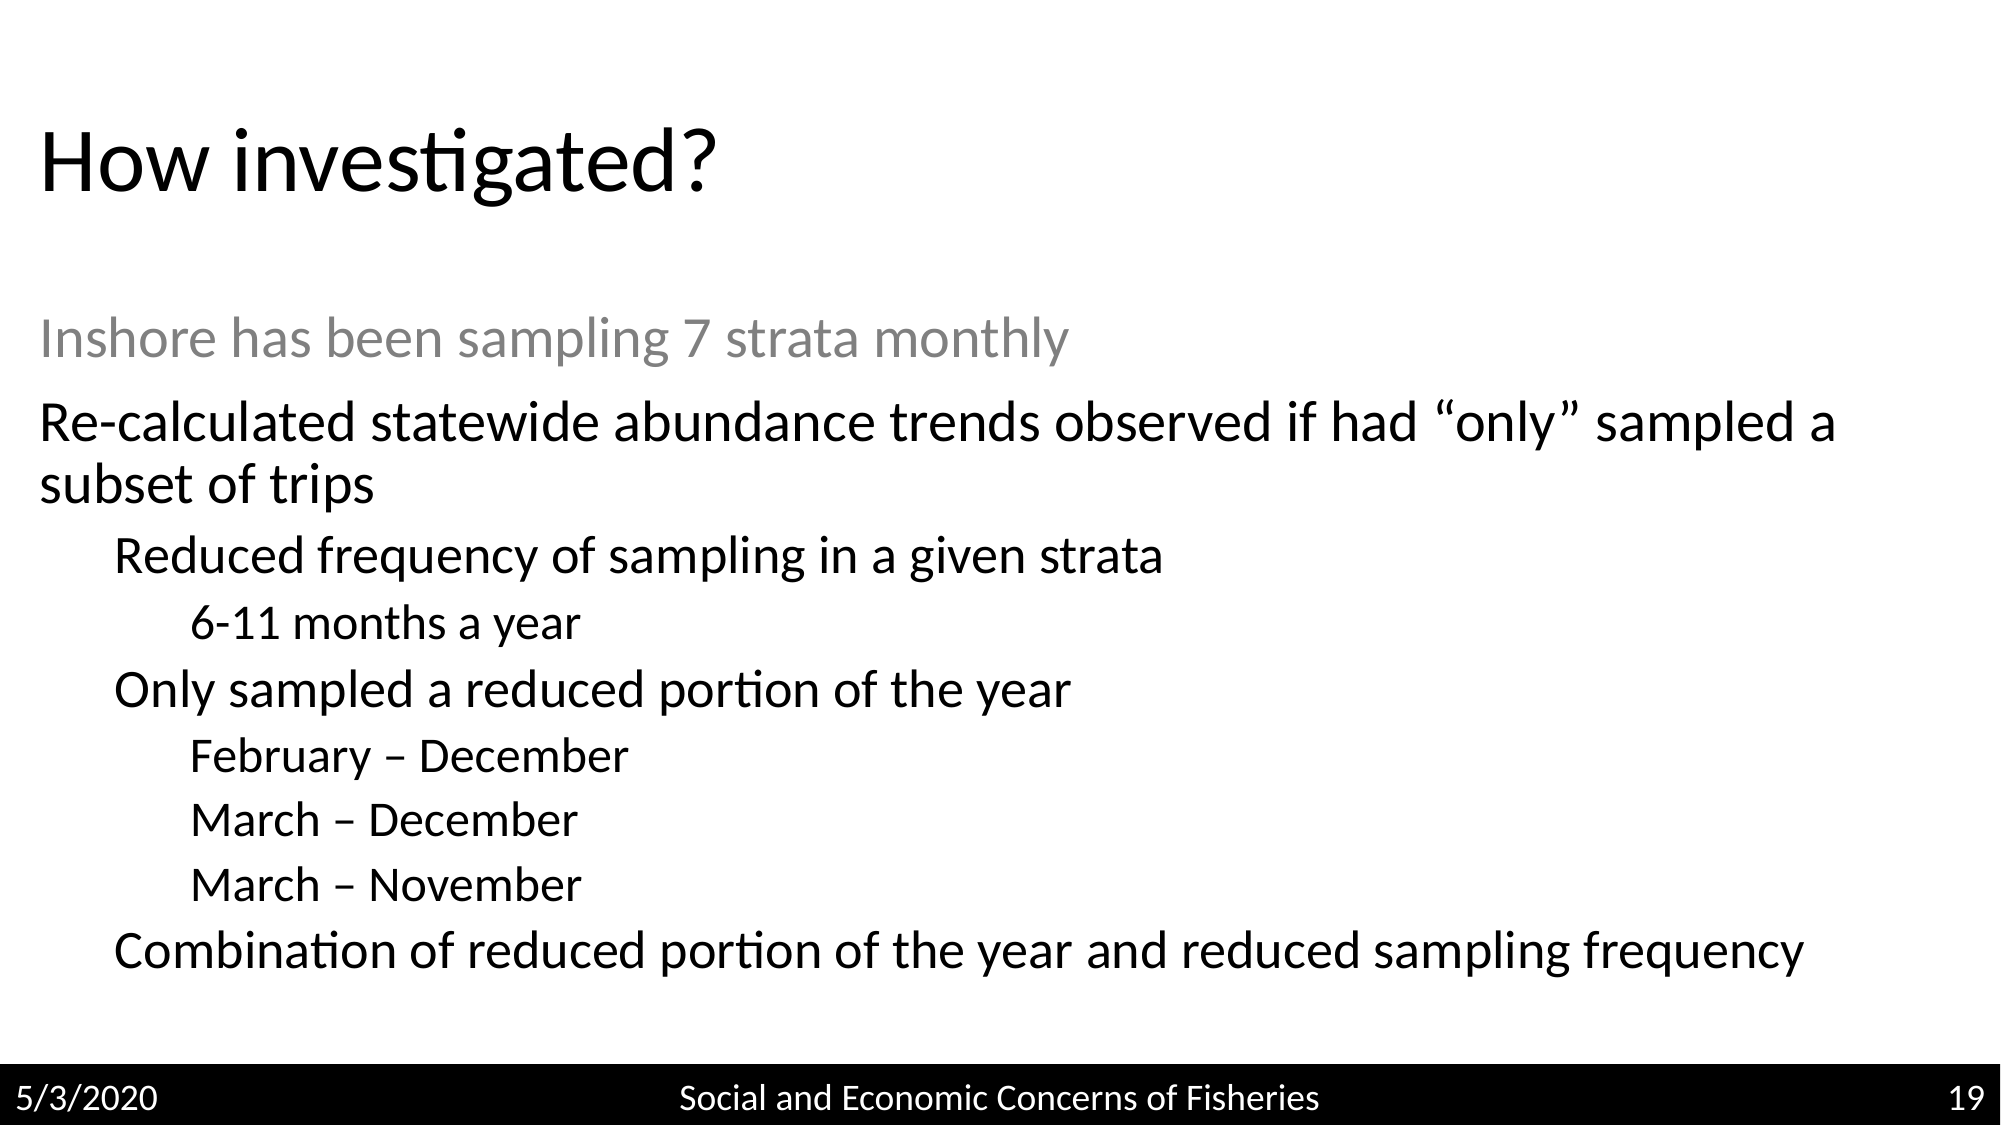

# How investigated?
Inshore has been sampling 7 strata monthly
Re-calculated statewide abundance trends observed if had “only” sampled a subset of trips
Reduced frequency of sampling in a given strata
6-11 months a year
Only sampled a reduced portion of the year
February – December
March – December
March – November
Combination of reduced portion of the year and reduced sampling frequency

5/3/2020
Social and Economic Concerns of Fisheries
19